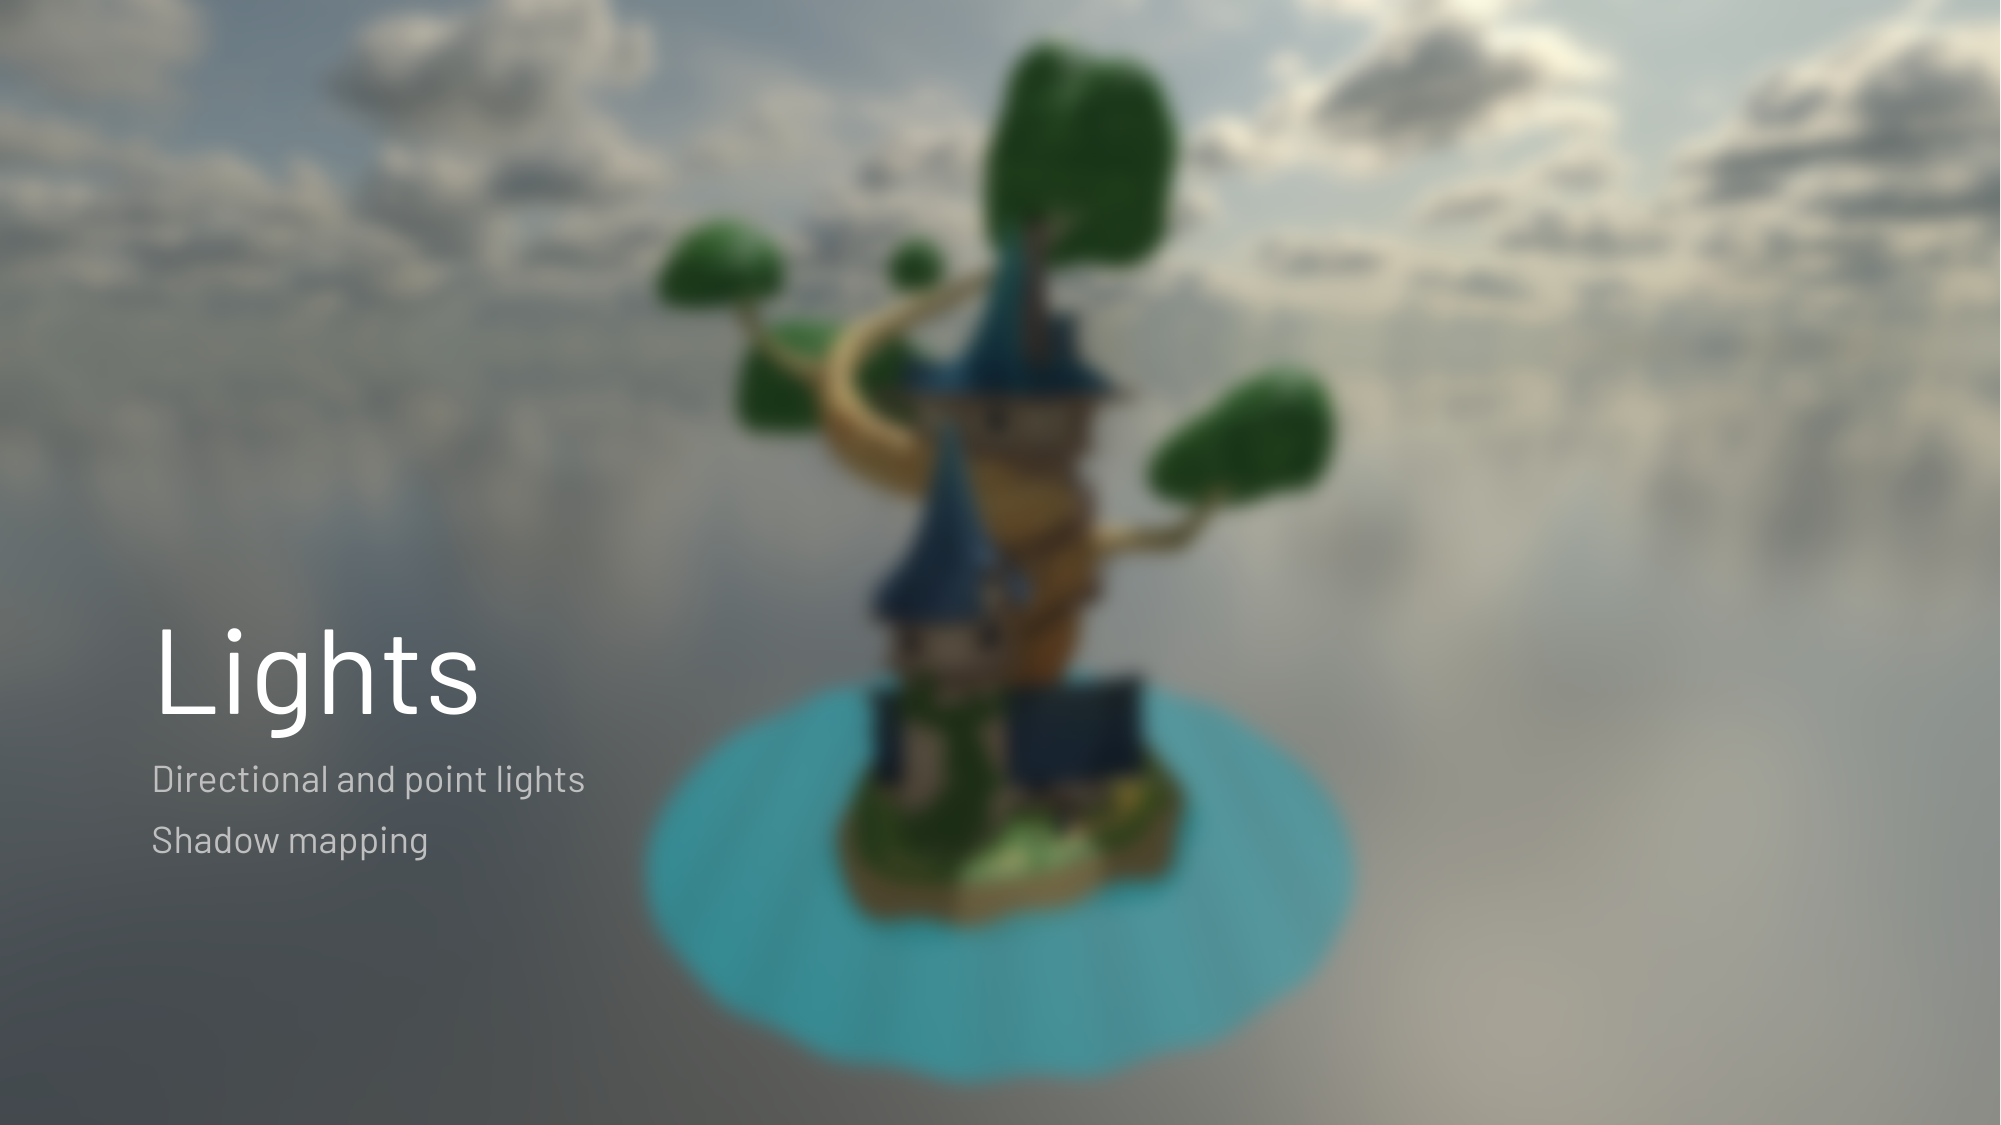

# Lights
Directional and point lights
Shadow mapping